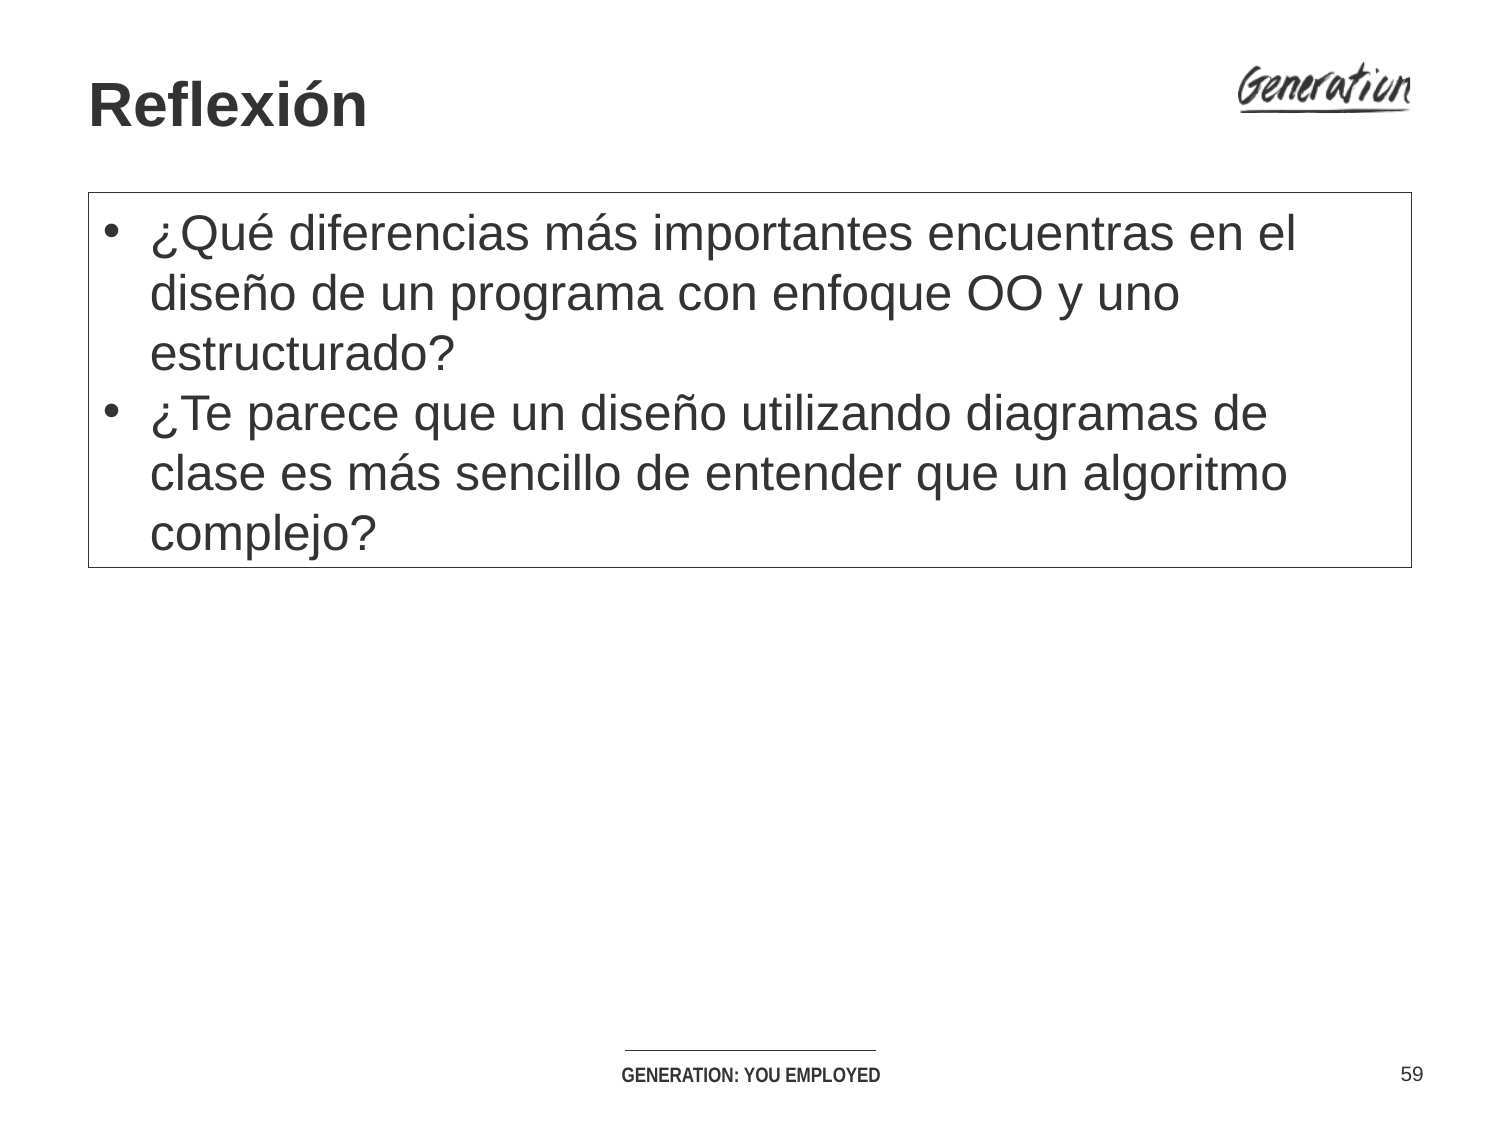

# Reflexión
¿Qué diferencias más importantes encuentras en el diseño de un programa con enfoque OO y uno estructurado?
¿Te parece que un diseño utilizando diagramas de clase es más sencillo de entender que un algoritmo complejo?